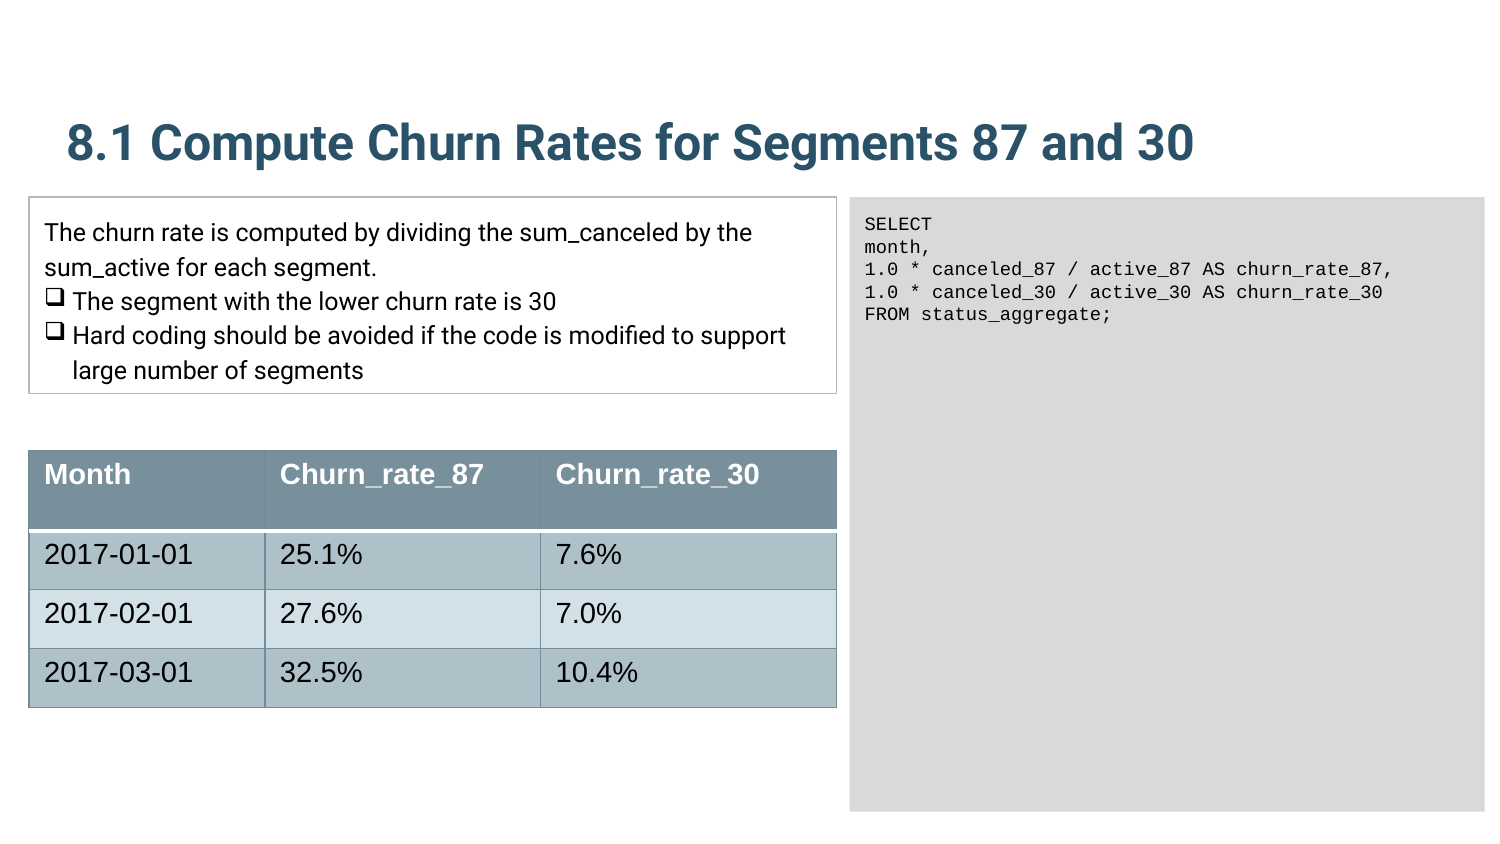

8.1 Compute Churn Rates for Segments 87 and 30
The churn rate is computed by dividing the sum_canceled by the sum_active for each segment.
The segment with the lower churn rate is 30
Hard coding should be avoided if the code is modified to support large number of segments

SELECT
month,
1.0 * canceled_87 / active_87 AS churn_rate_87,
1.0 * canceled_30 / active_30 AS churn_rate_30
FROM status_aggregate;
| Month | Churn\_rate\_87 | Churn\_rate\_30 |
| --- | --- | --- |
| 2017-01-01 | 25.1% | 7.6% |
| 2017-02-01 | 27.6% | 7.0% |
| 2017-03-01 | 32.5% | 10.4% |